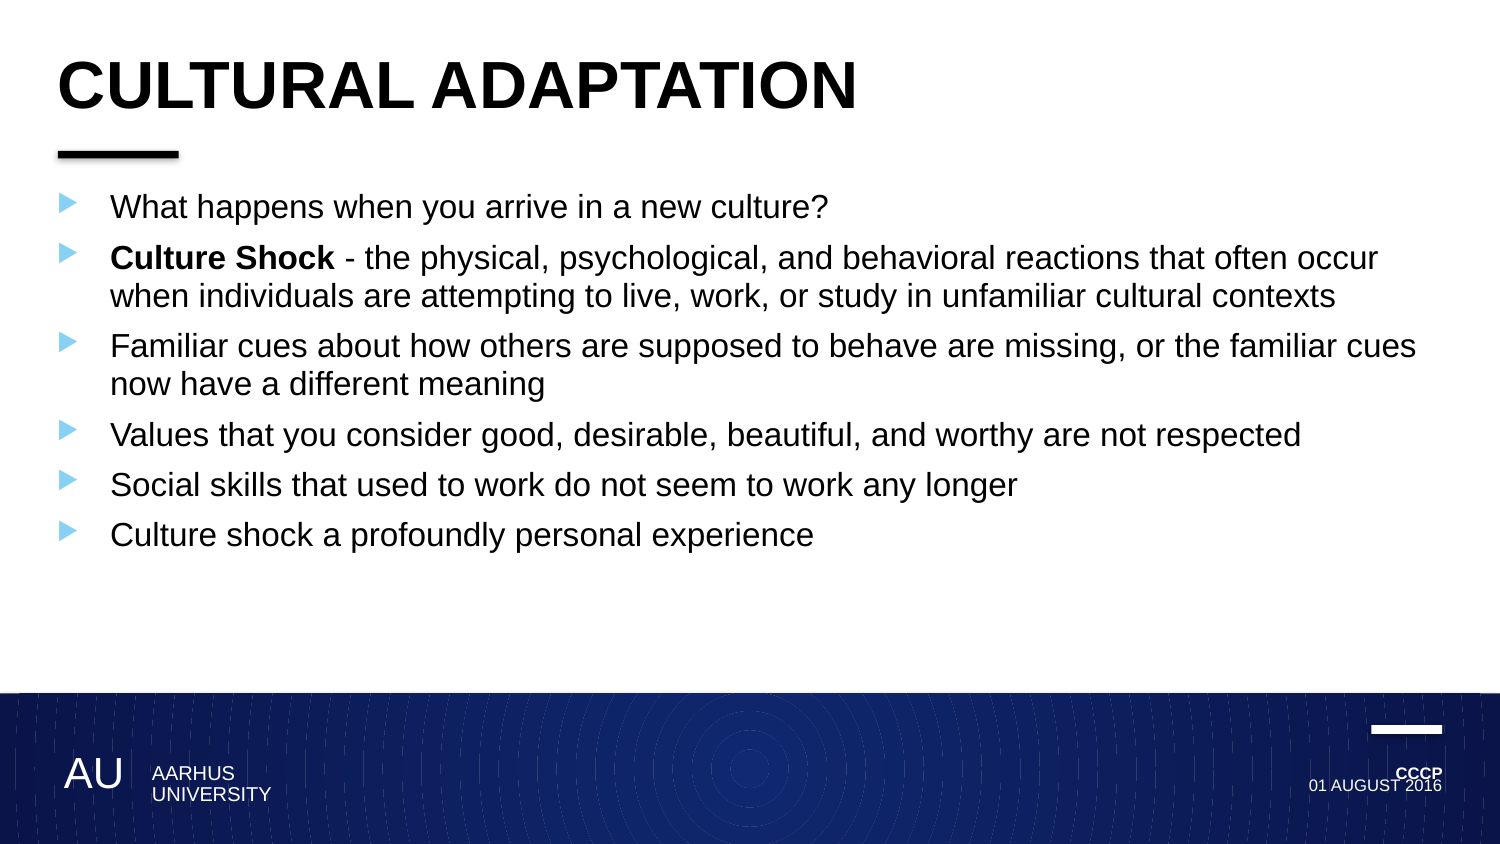

# Cultural Adaptation
What happens when you arrive in a new culture?
Culture Shock - the physical, psychological, and behavioral reactions that often occur when individuals are attempting to live, work, or study in unfamiliar cultural contexts
Familiar cues about how others are supposed to behave are missing, or the familiar cues now have a different meaning
Values that you consider good, desirable, beautiful, and worthy are not respected
Social skills that used to work do not seem to work any longer
Culture shock a profoundly personal experience